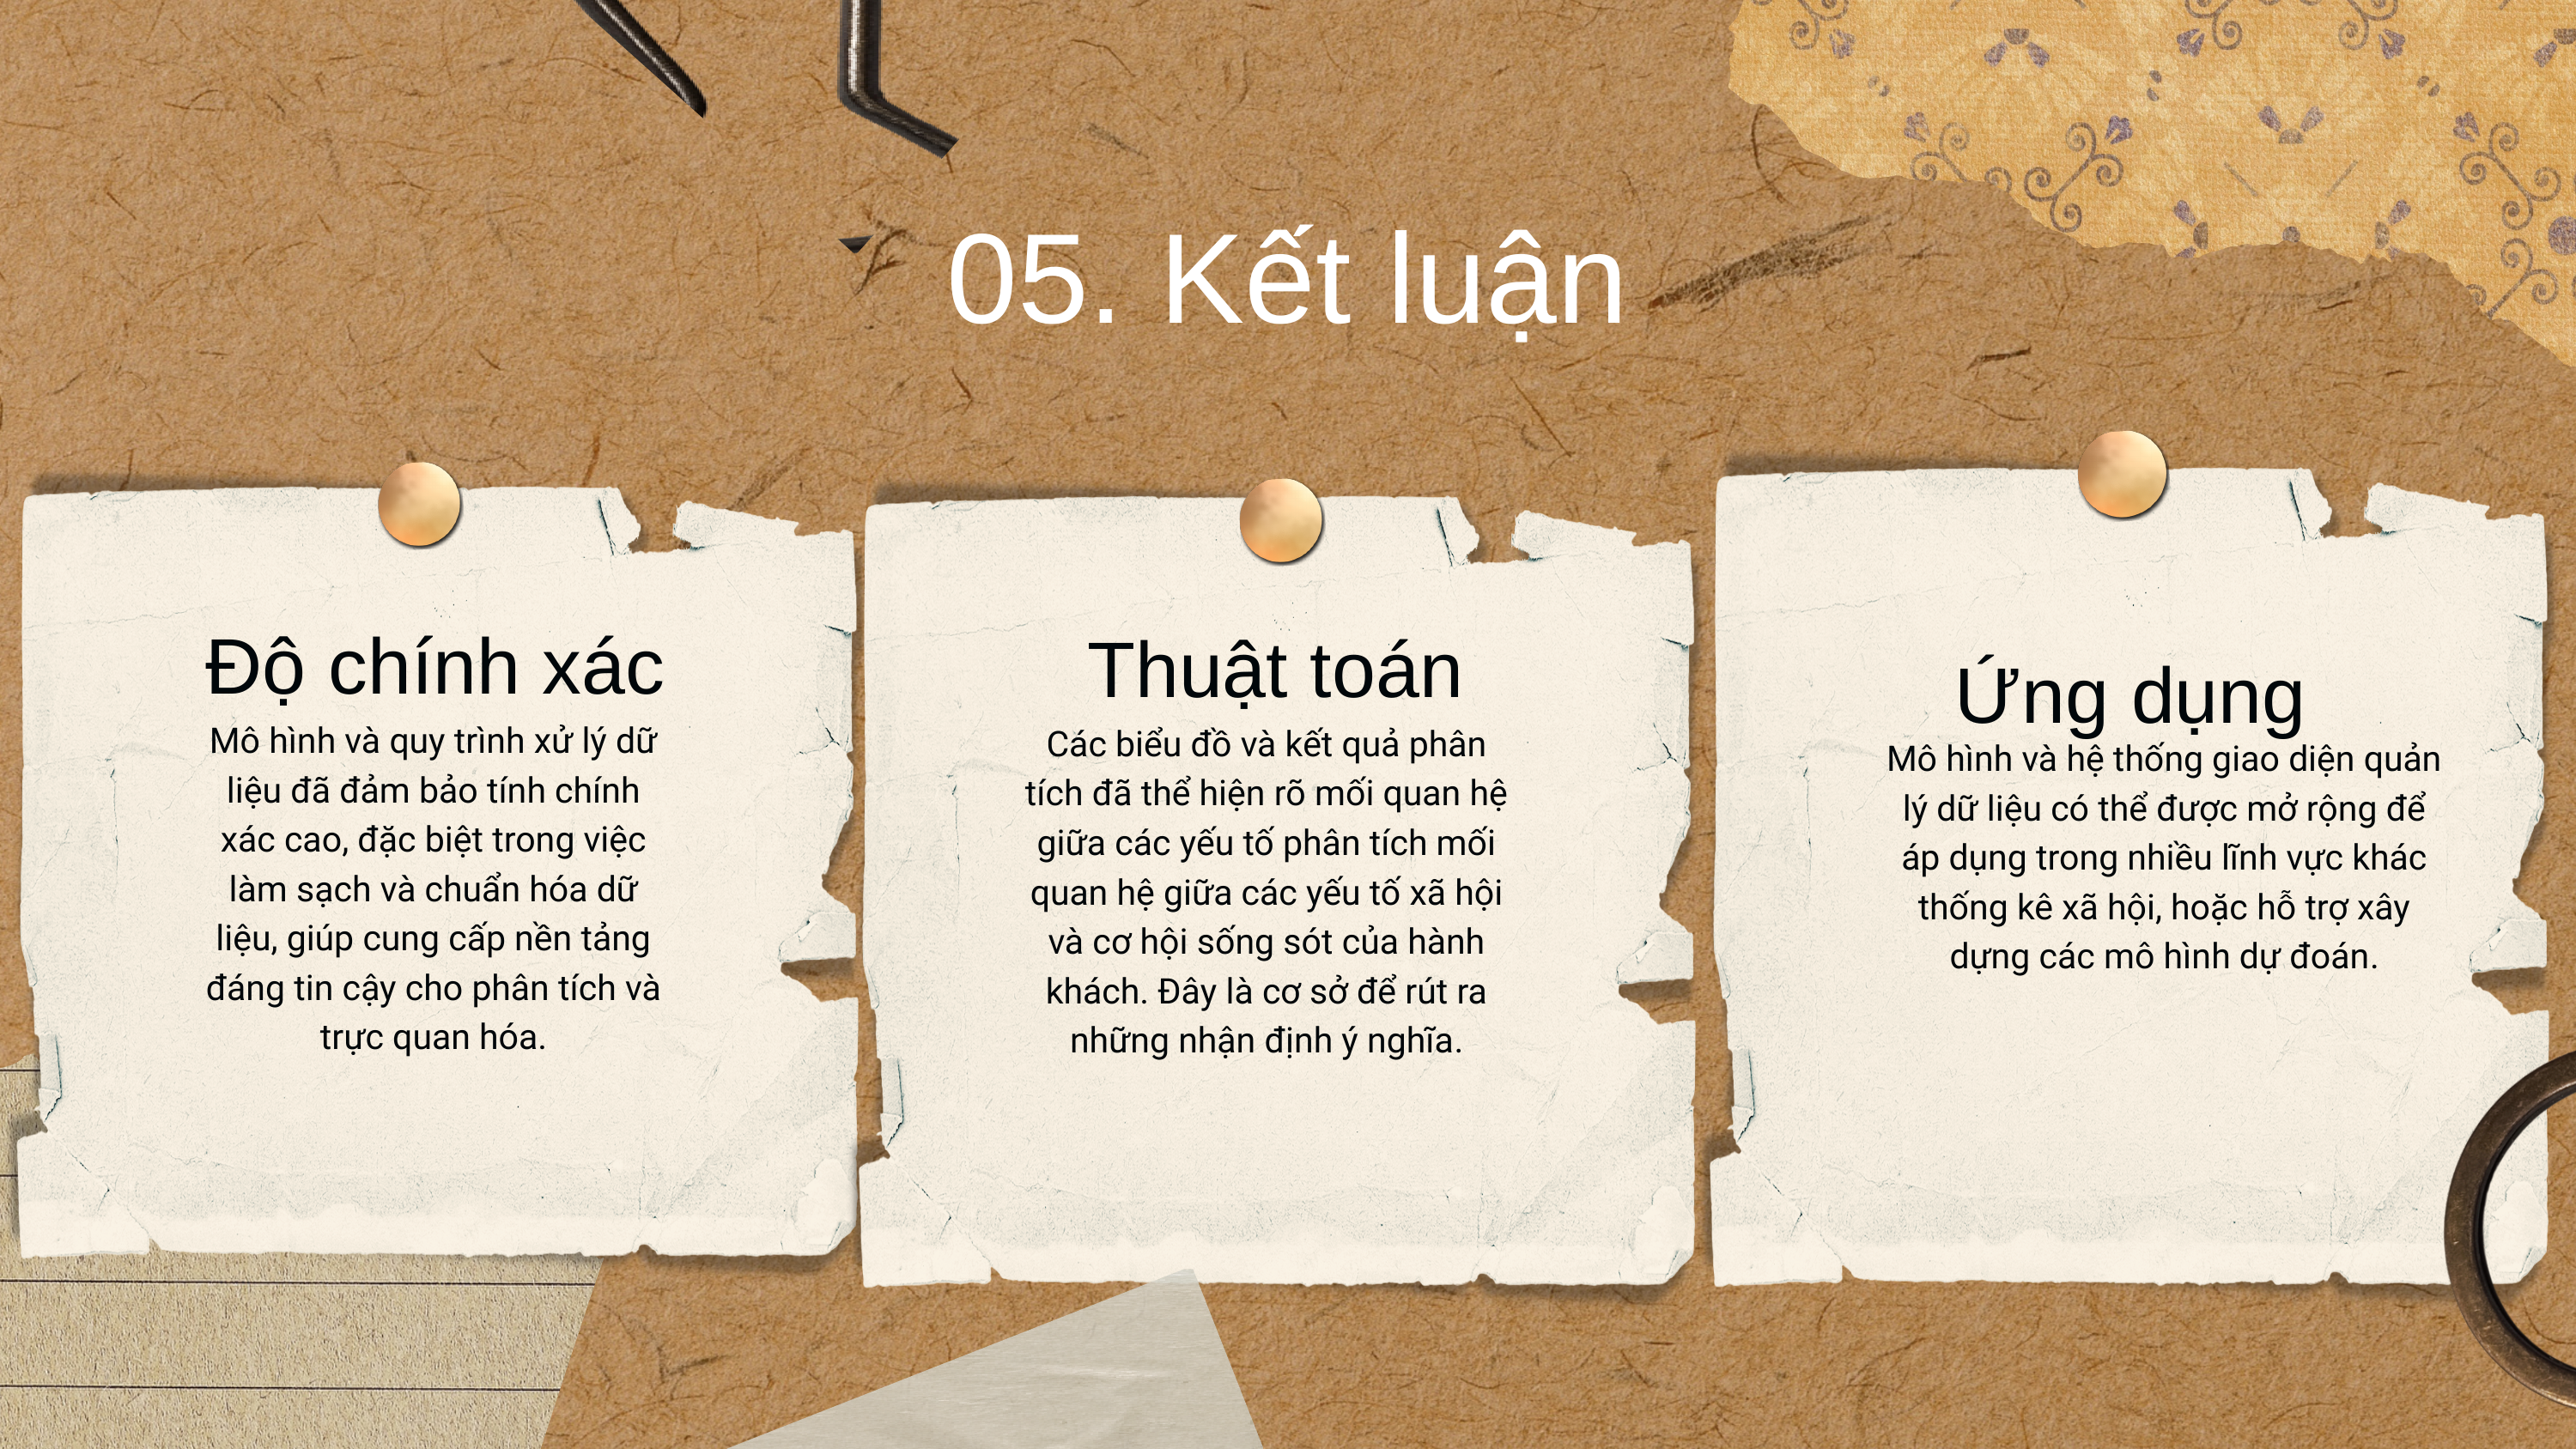

05. Kết luận

Độ chính xác
Thuật toán
Ứng dụng
Mô hình và quy trình xử lý dữ liệu đã đảm bảo tính chính xác cao, đặc biệt trong việc làm sạch và chuẩn hóa dữ liệu, giúp cung cấp nền tảng đáng tin cậy cho phân tích và trực quan hóa.

Các biểu đồ và kết quả phân tích đã thể hiện rõ mối quan hệ giữa các yếu tố phân tích mối quan hệ giữa các yếu tố xã hội và cơ hội sống sót của hành khách. Đây là cơ sở để rút ra những nhận định ý nghĩa.

Mô hình và hệ thống giao diện quản lý dữ liệu có thể được mở rộng để áp dụng trong nhiều lĩnh vực khác thống kê xã hội, hoặc hỗ trợ xây dựng các mô hình dự đoán.